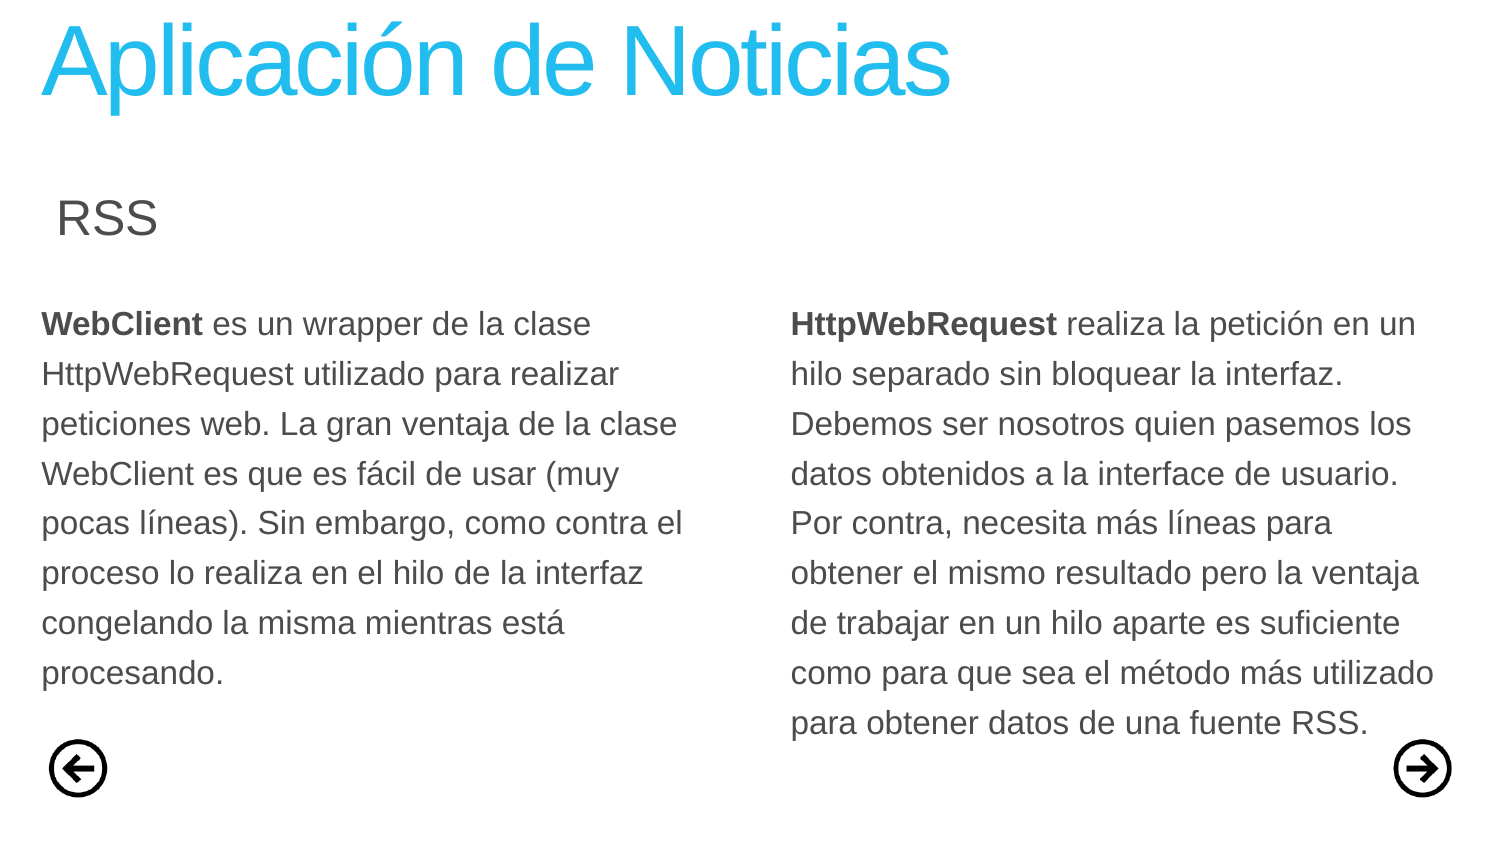

# Aplicación de Noticias
RSS
WebClient es un wrapper de la clase HttpWebRequest utilizado para realizar peticiones web. La gran ventaja de la clase WebClient es que es fácil de usar (muy pocas líneas). Sin embargo, como contra el proceso lo realiza en el hilo de la interfaz congelando la misma mientras está procesando.

HttpWebRequest realiza la petición en un hilo separado sin bloquear la interfaz. Debemos ser nosotros quien pasemos los datos obtenidos a la interface de usuario. Por contra, necesita más líneas para obtener el mismo resultado pero la ventaja de trabajar en un hilo aparte es suficiente como para que sea el método más utilizado para obtener datos de una fuente RSS.